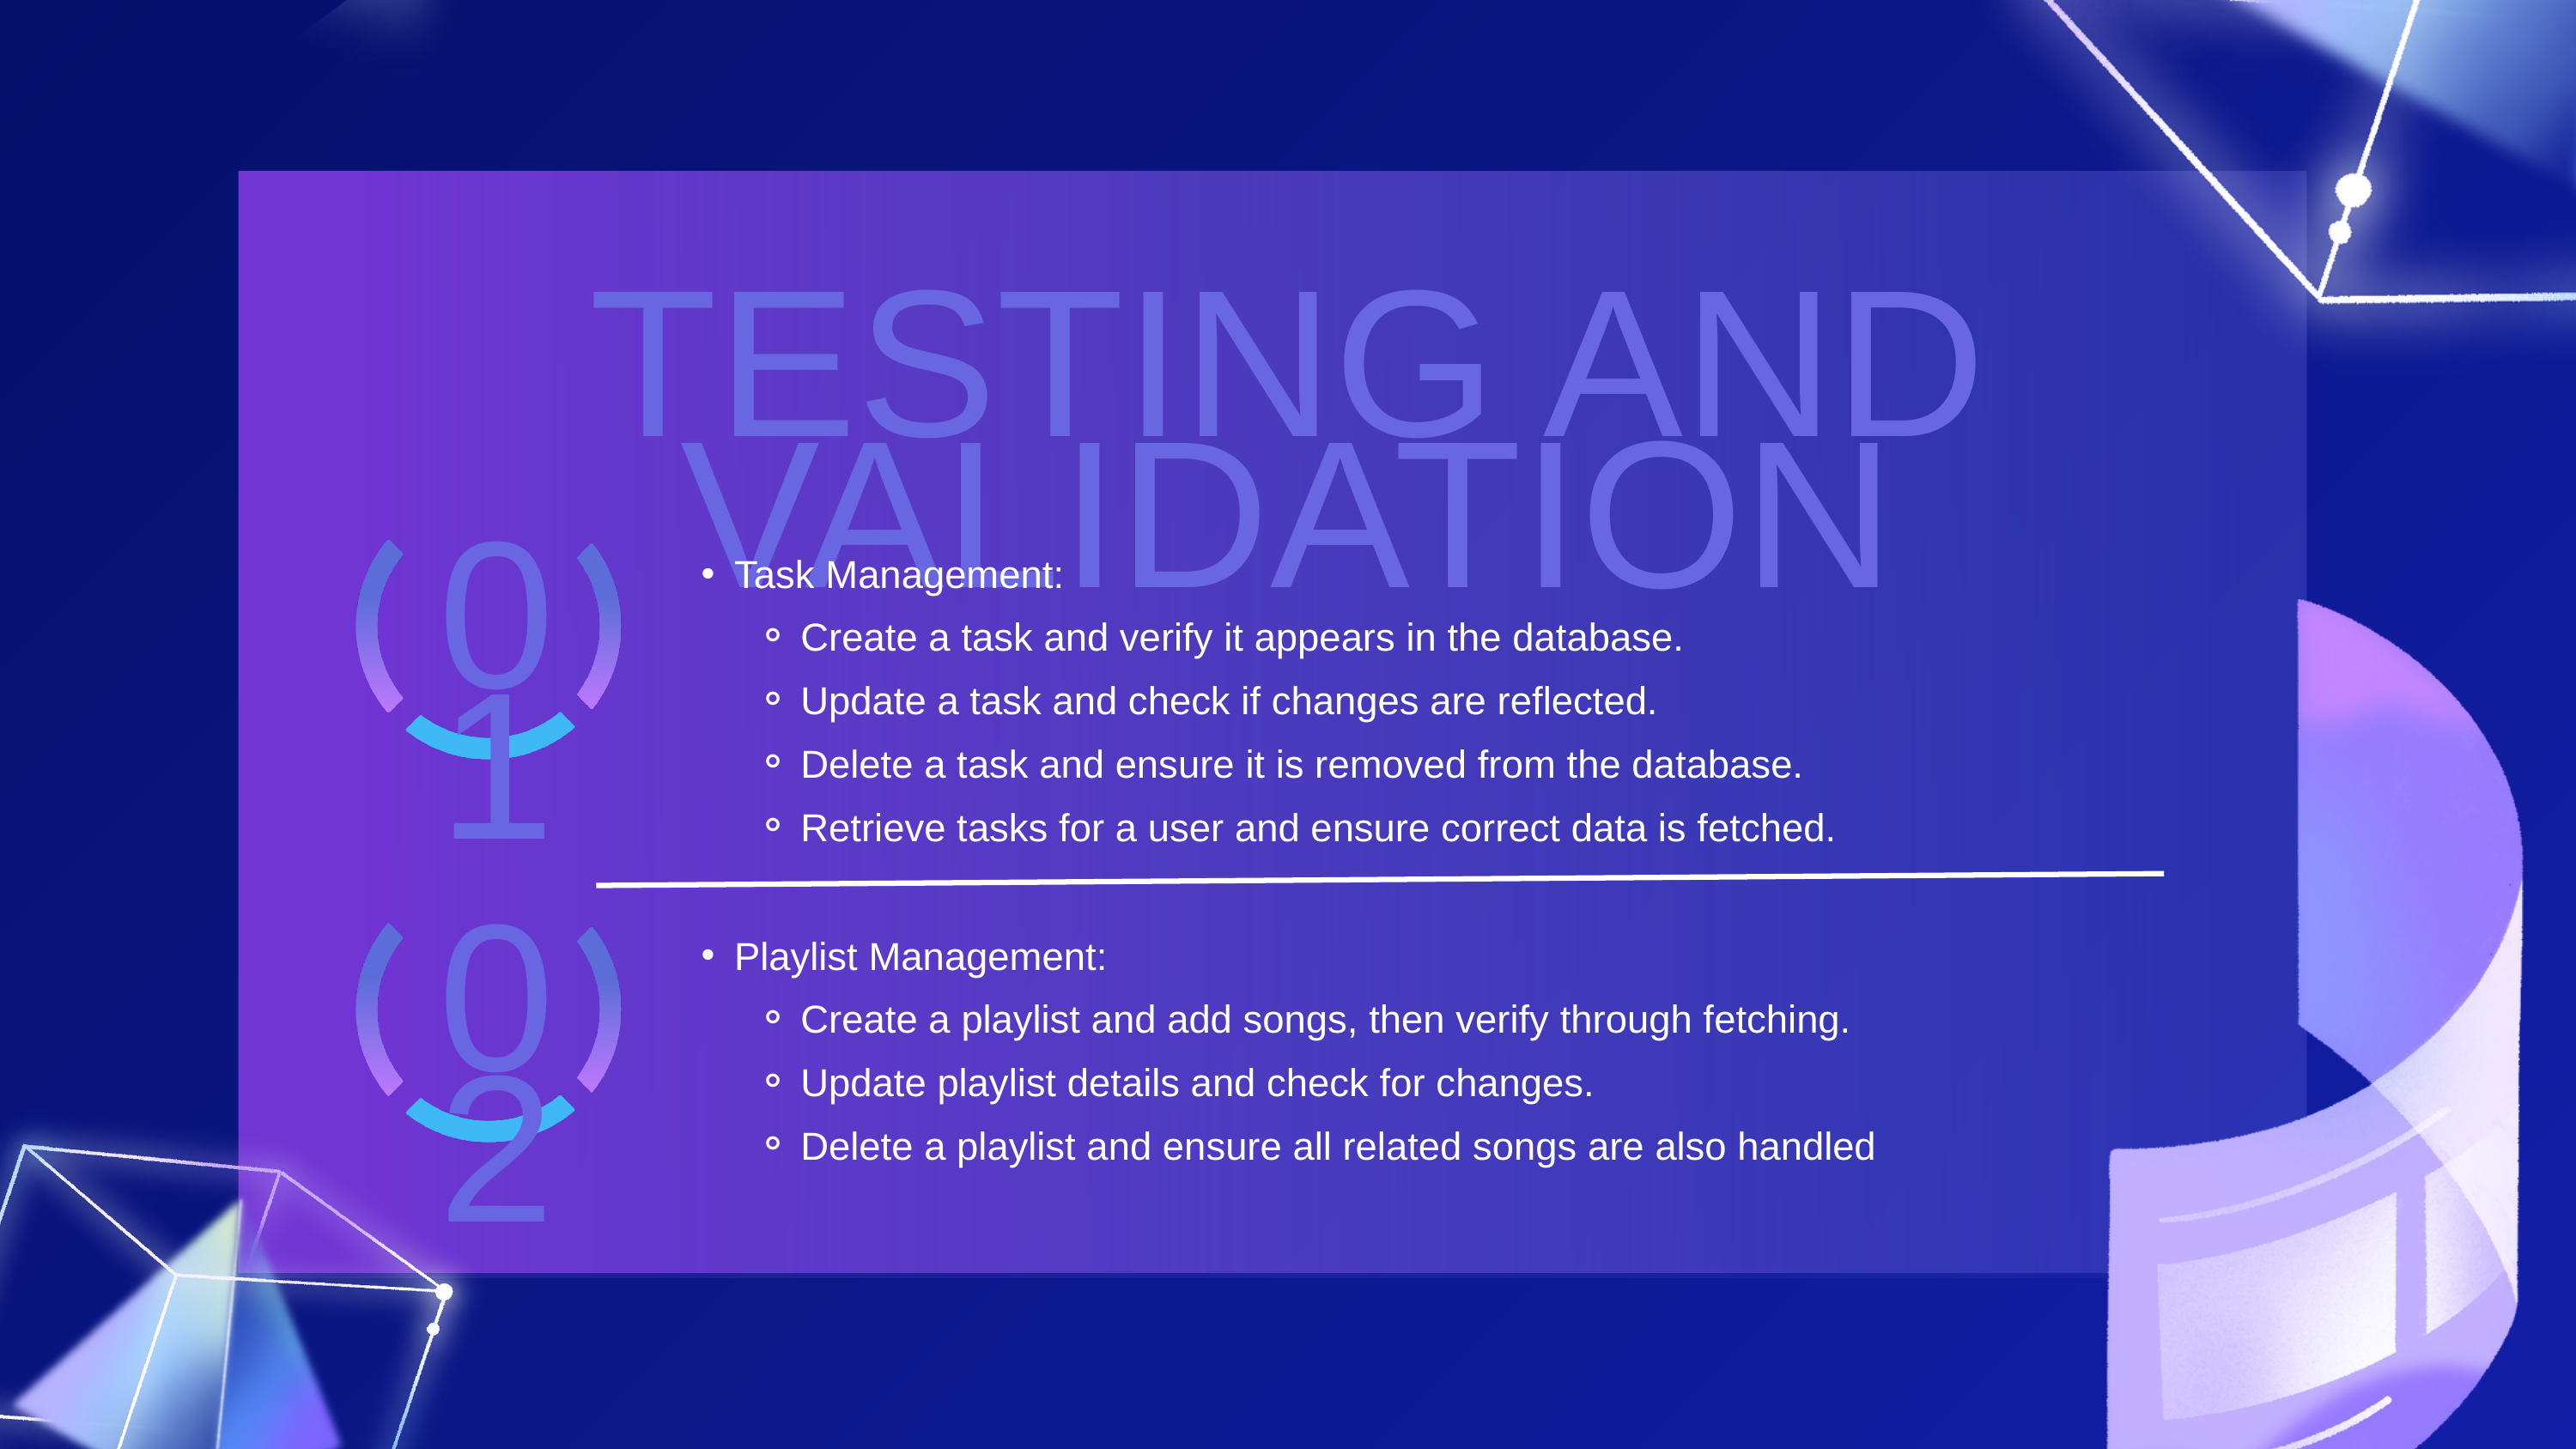

TESTING AND VALIDATION

Task Management:
Create a task and verify it appears in the database.
Update a task and check if changes are reflected.
Delete a task and ensure it is removed from the database.
Retrieve tasks for a user and ensure correct data is fetched.

01

Playlist Management:
Create a playlist and add songs, then verify through fetching.
Update playlist details and check for changes.
Delete a playlist and ensure all related songs are also handled

02